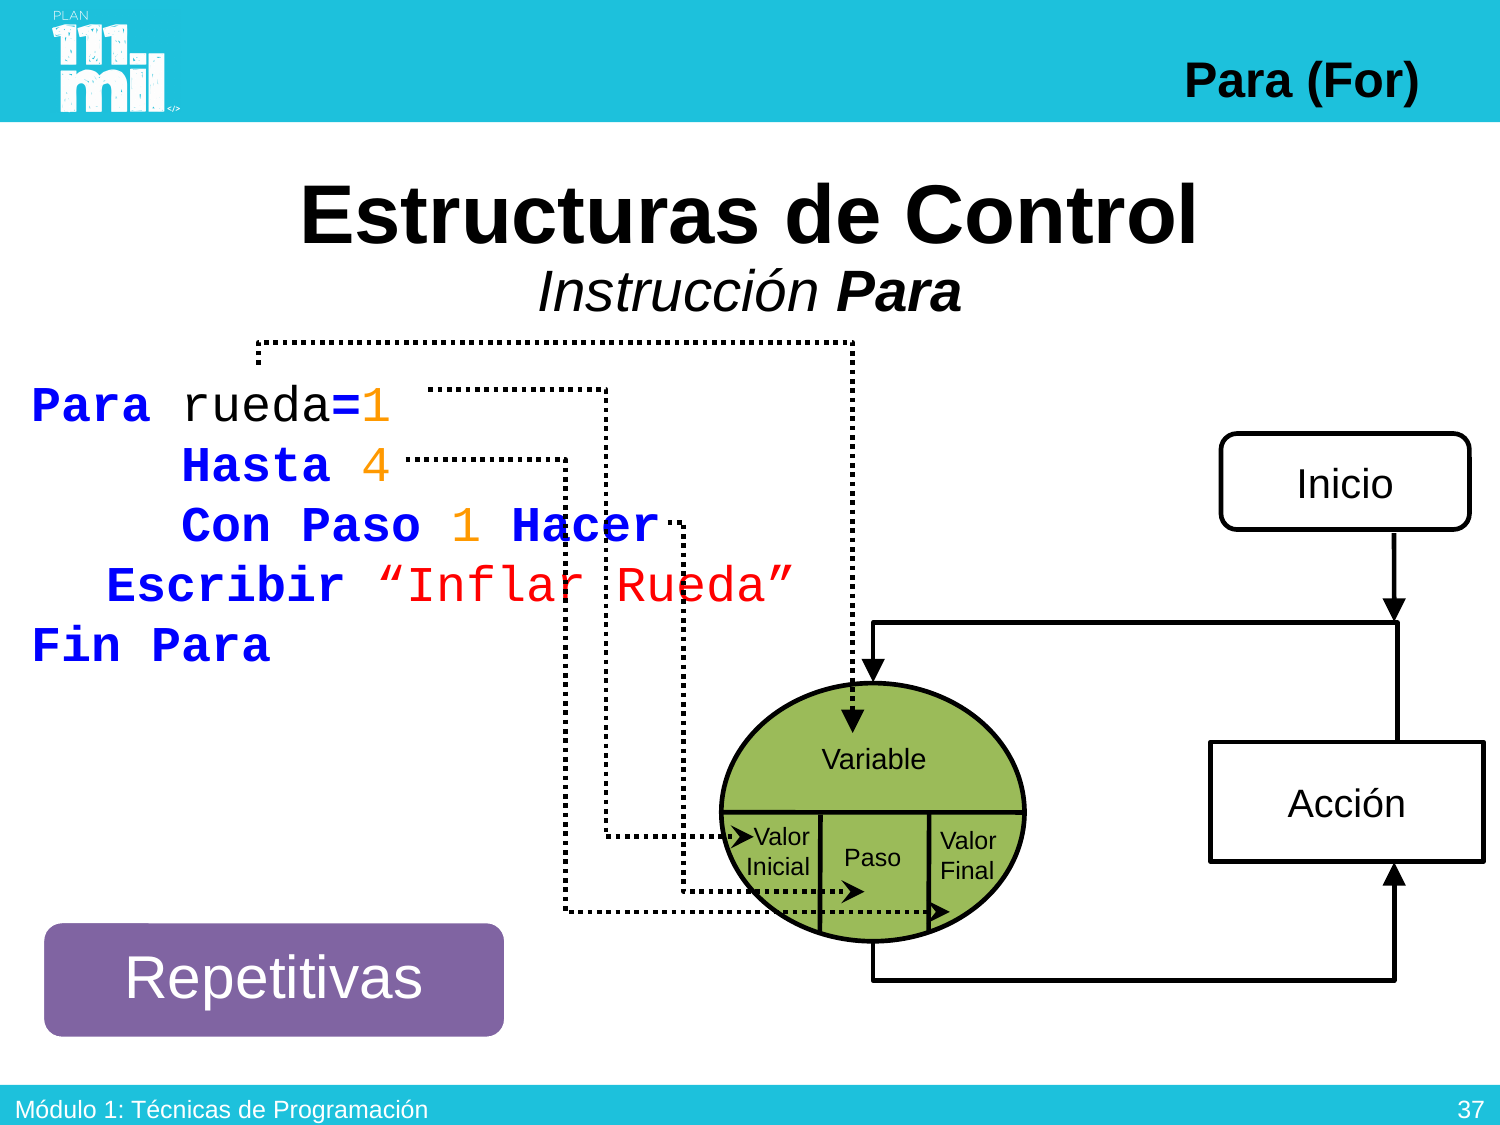

Para (For)
# Estructuras de Control Instrucción Para

Para rueda=1
Hasta 4
Con Paso 1 Hacer
Escribir “Inflar Rueda”
Fin Para

Inicio

Variable
Acción
Valor
Inicial
Valor
Final

Paso

Repetitivas
37
Módulo 1: Técnicas de Programación